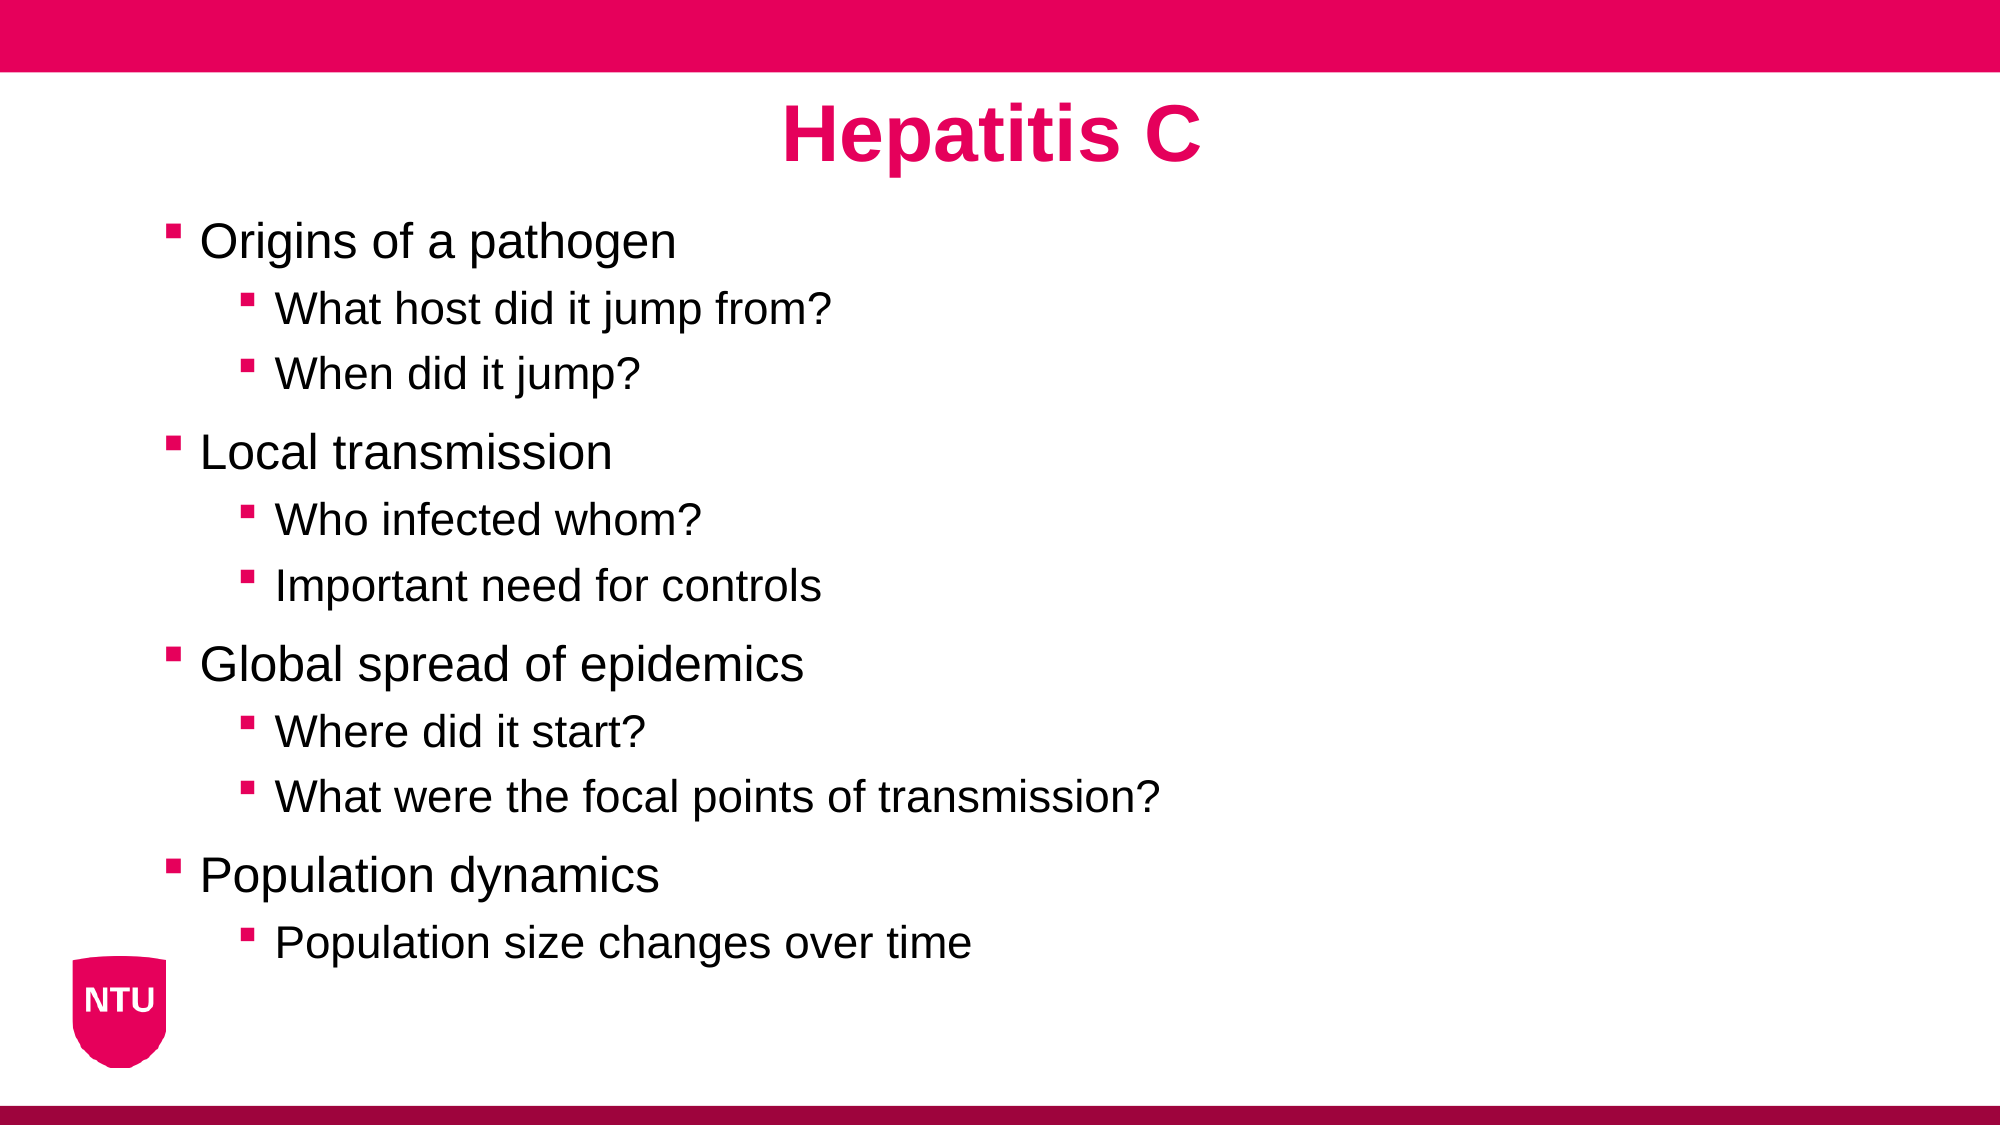

Hepatitis C
Origins of a pathogen
What host did it jump from?
When did it jump?
Local transmission
Who infected whom?
Important need for controls
Global spread of epidemics
Where did it start?
What were the focal points of transmission?
Population dynamics
Population size changes over time